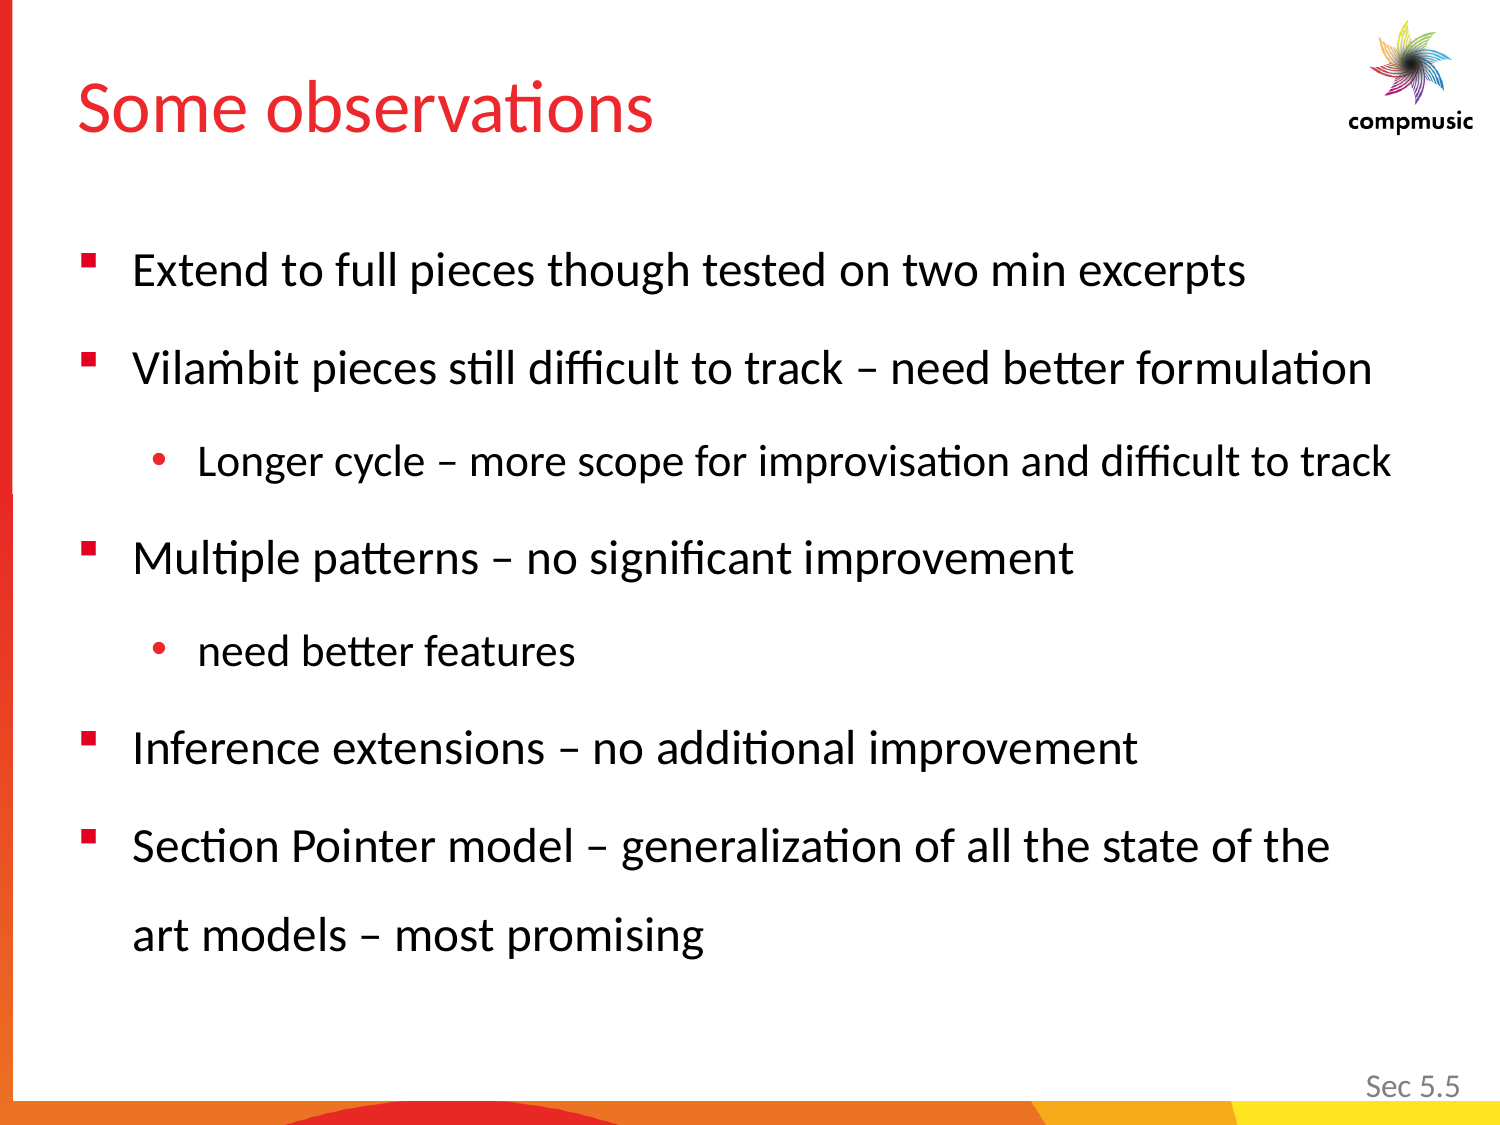

# Some observations
Extend to full pieces though tested on two min excerpts
Vilaṁbit pieces still difficult to track – need better formulation
Longer cycle – more scope for improvisation and difficult to track
Multiple patterns – no significant improvement
need better features
Inference extensions – no additional improvement
Section Pointer model – generalization of all the state of the art models – most promising
Sec 5.5